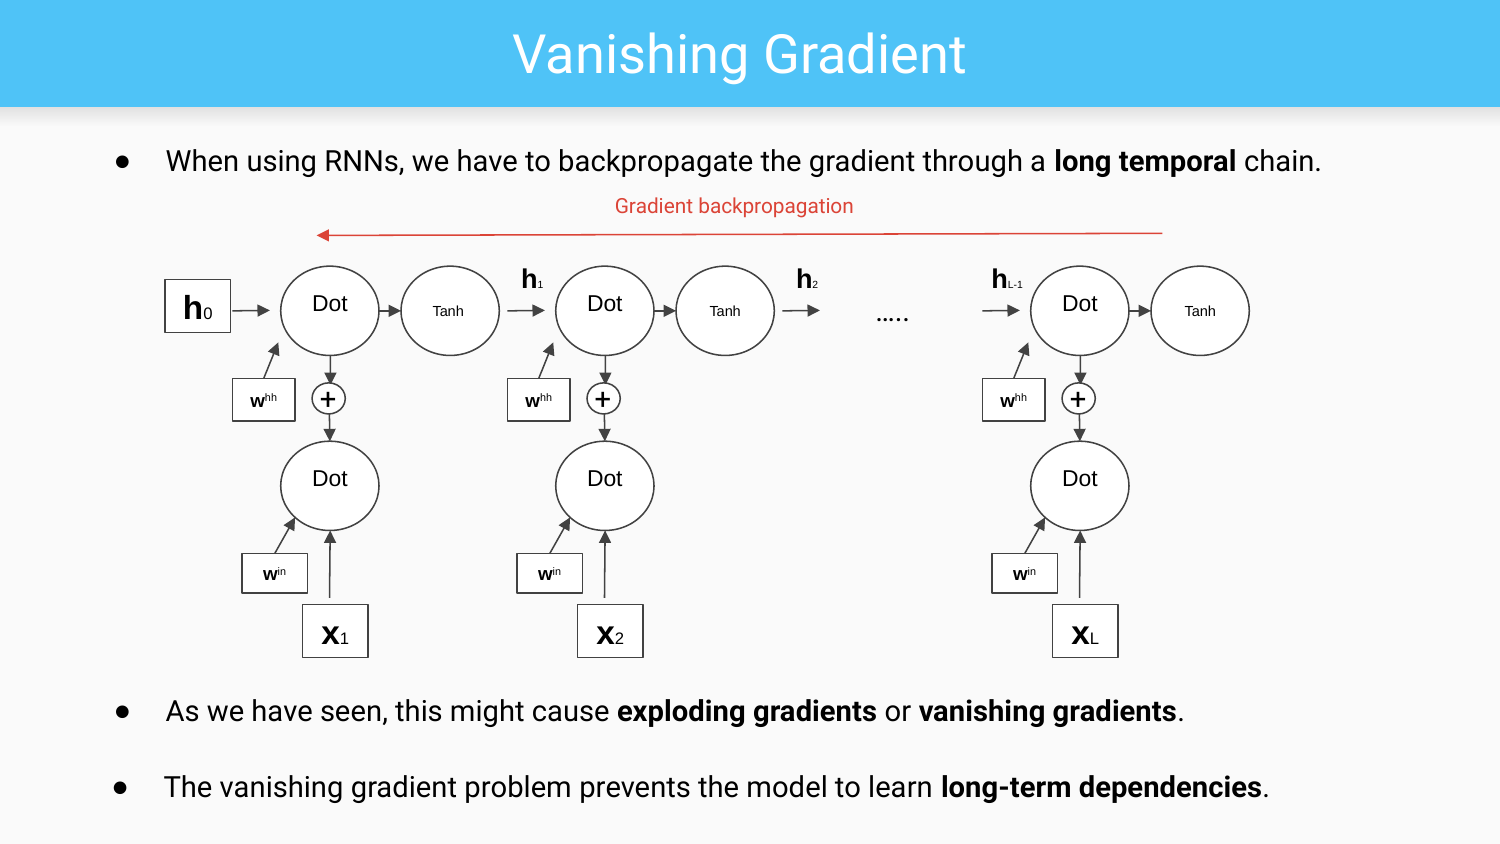

# Vanishing Gradient
When using RNNs, we have to backpropagate the gradient through a long temporal chain.
Gradient backpropagation
h1
h2
hL-1
Dot
Tanh
Dot
Tanh
Dot
Tanh
…..
h0
+
+
+
whh
whh
whh

Dot
Dot
Dot
win
win
win
x1
x2
xL
As we have seen, this might cause exploding gradients or vanishing gradients.
The vanishing gradient problem prevents the model to learn long-term dependencies.